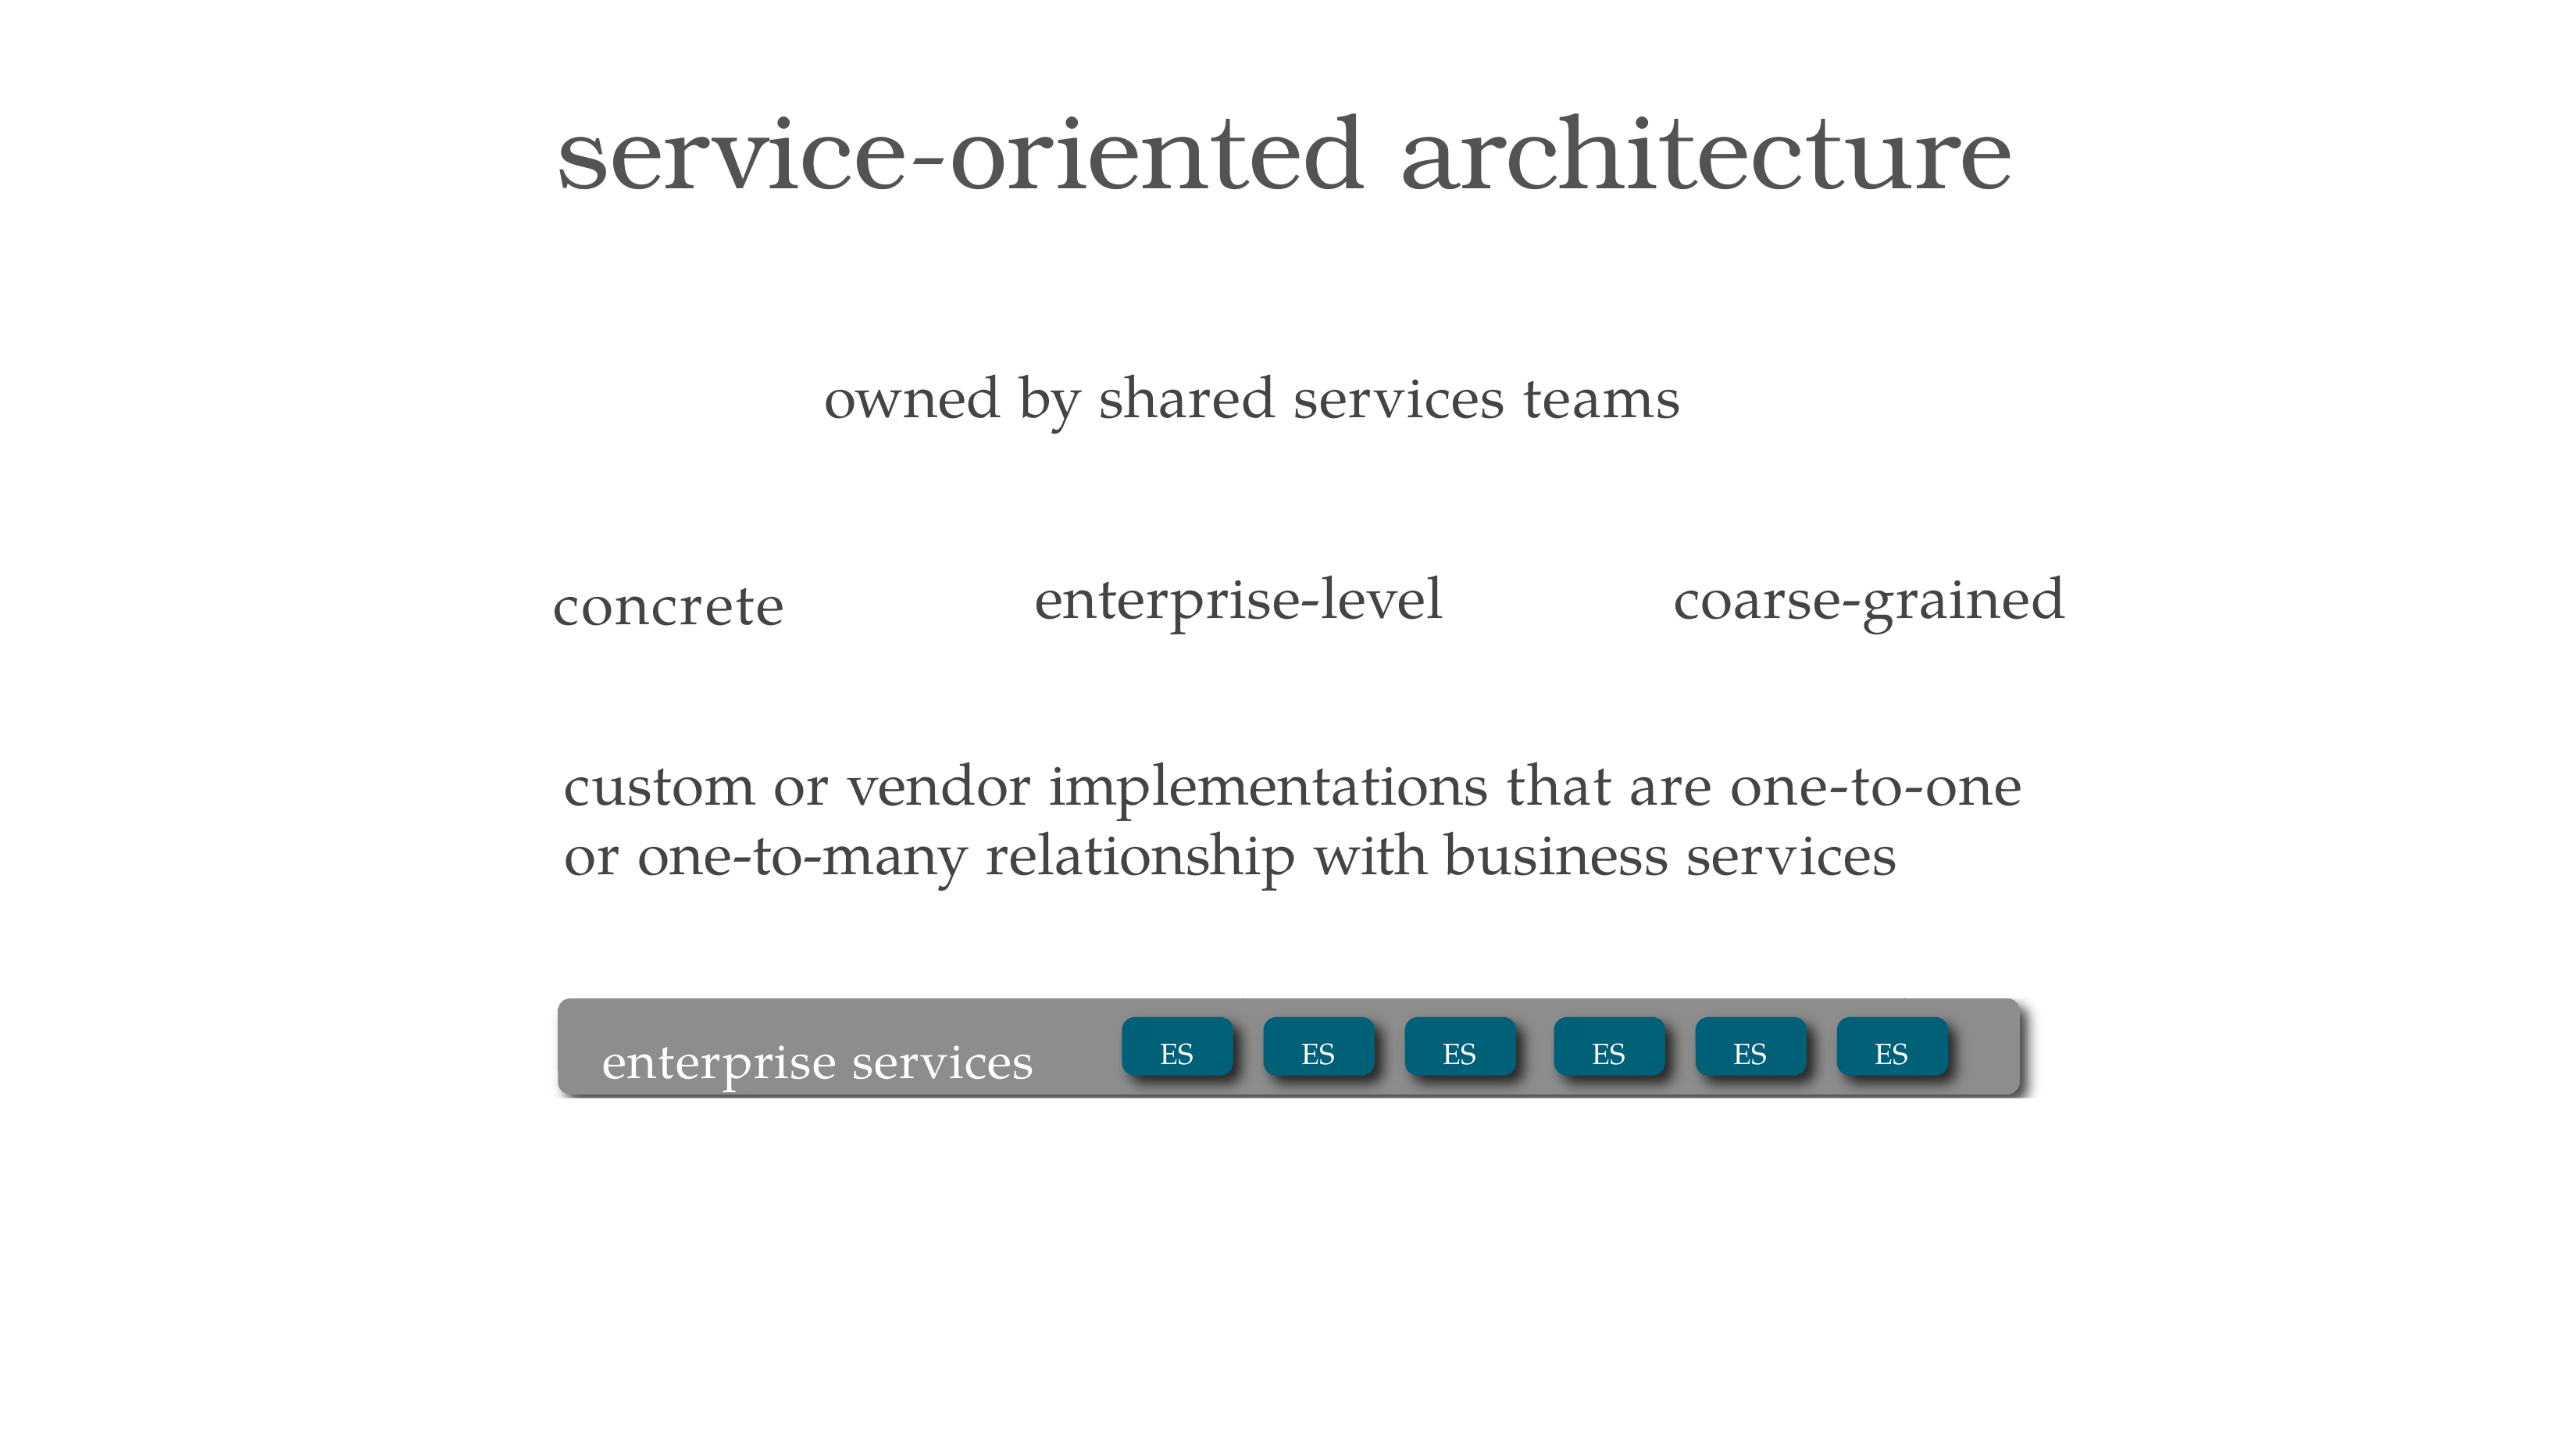

# service-oriented architecture

owned by shared services teams
business services	BS	BS	BS	BS	BS	BS

message bus
process choreographer service orchestrator

enterprise-level
coarse-grained
concrete

custom or vendor implementations that are one-to-one or one-to-many relationship with business services

enterprise services
ES
ES
ES
ES
ES
ES
application services	AS	infrastructure services	IS